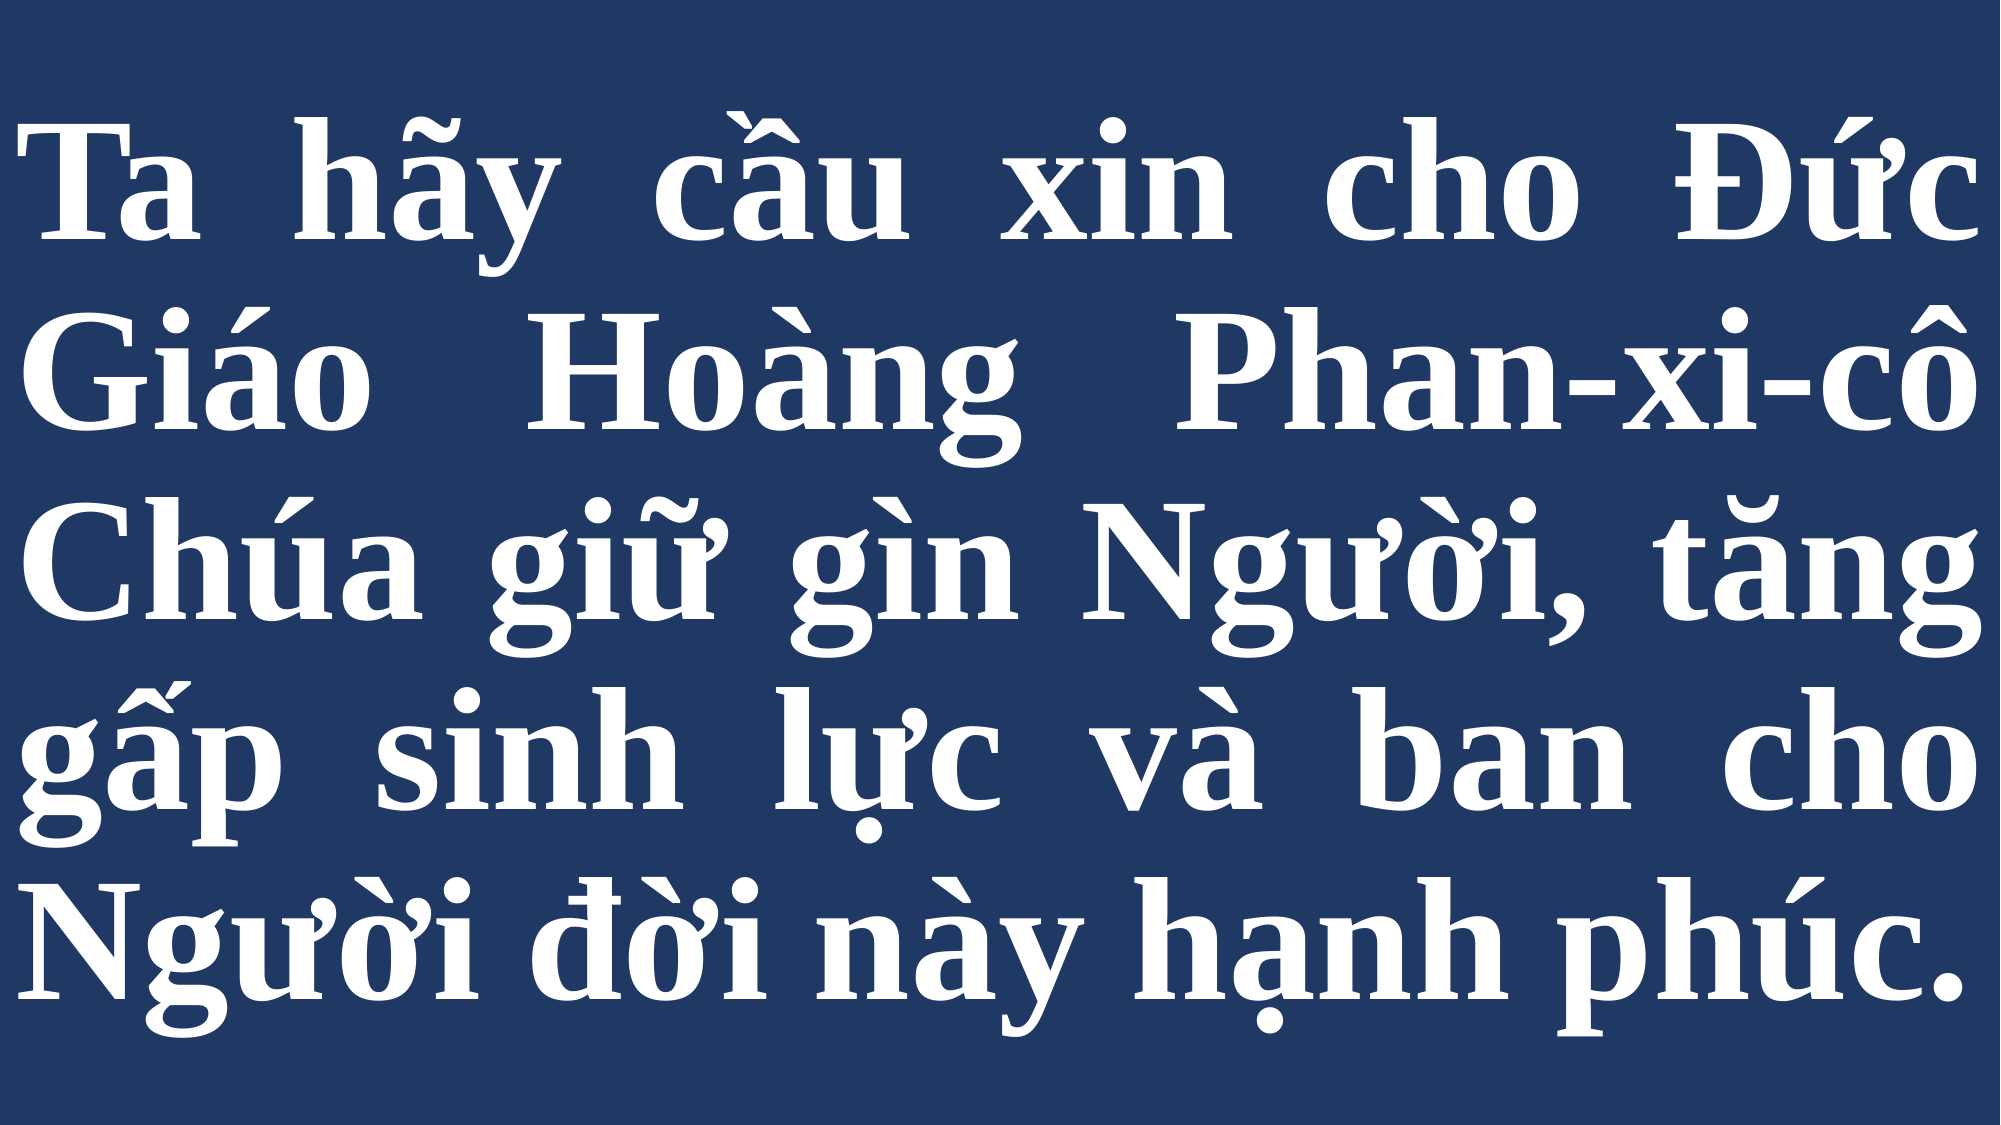

# Ta hãy cầu xin cho Đức Giáo Hoàng Phan-xi-cô Chúa giữ gìn Người, tăng gấp sinh lực và ban cho Người đời này hạnh phúc.